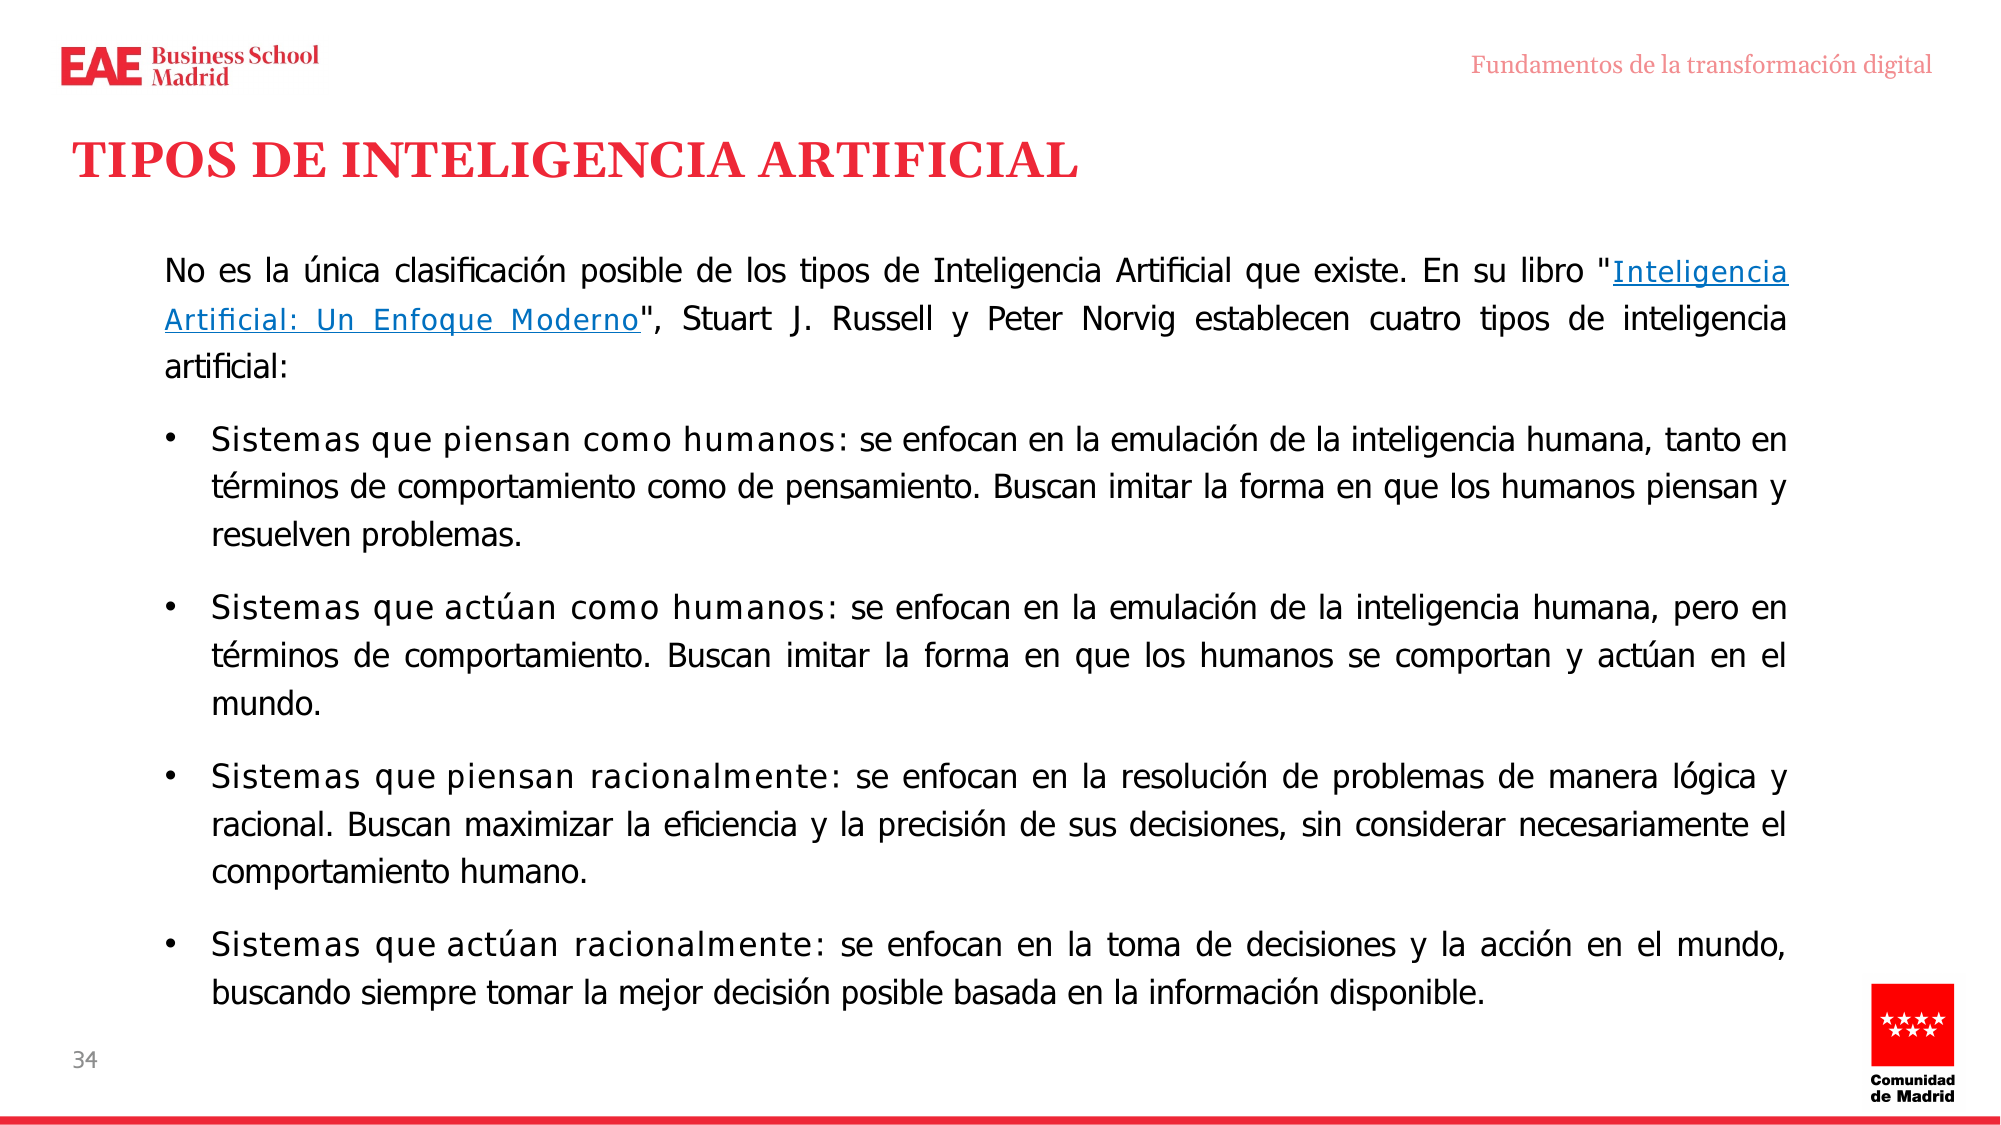

Fundamentos de la transformación digital
# TIPOS DE INTELIGENCIA ARTIFICIAL
No es la única clasificación posible de los tipos de Inteligencia Artificial que existe. En su libro "Inteligencia Artificial: Un Enfoque Moderno", Stuart J. Russell y Peter Norvig establecen cuatro tipos de inteligencia artificial:
Sistemas que piensan como humanos: se enfocan en la emulación de la inteligencia humana, tanto en términos de comportamiento como de pensamiento. Buscan imitar la forma en que los humanos piensan y resuelven problemas.
Sistemas que actúan como humanos: se enfocan en la emulación de la inteligencia humana, pero en términos de comportamiento. Buscan imitar la forma en que los humanos se comportan y actúan en el mundo.
Sistemas que piensan racionalmente: se enfocan en la resolución de problemas de manera lógica y racional. Buscan maximizar la eficiencia y la precisión de sus decisiones, sin considerar necesariamente el comportamiento humano.
Sistemas que actúan racionalmente: se enfocan en la toma de decisiones y la acción en el mundo, buscando siempre tomar la mejor decisión posible basada en la información disponible.
34